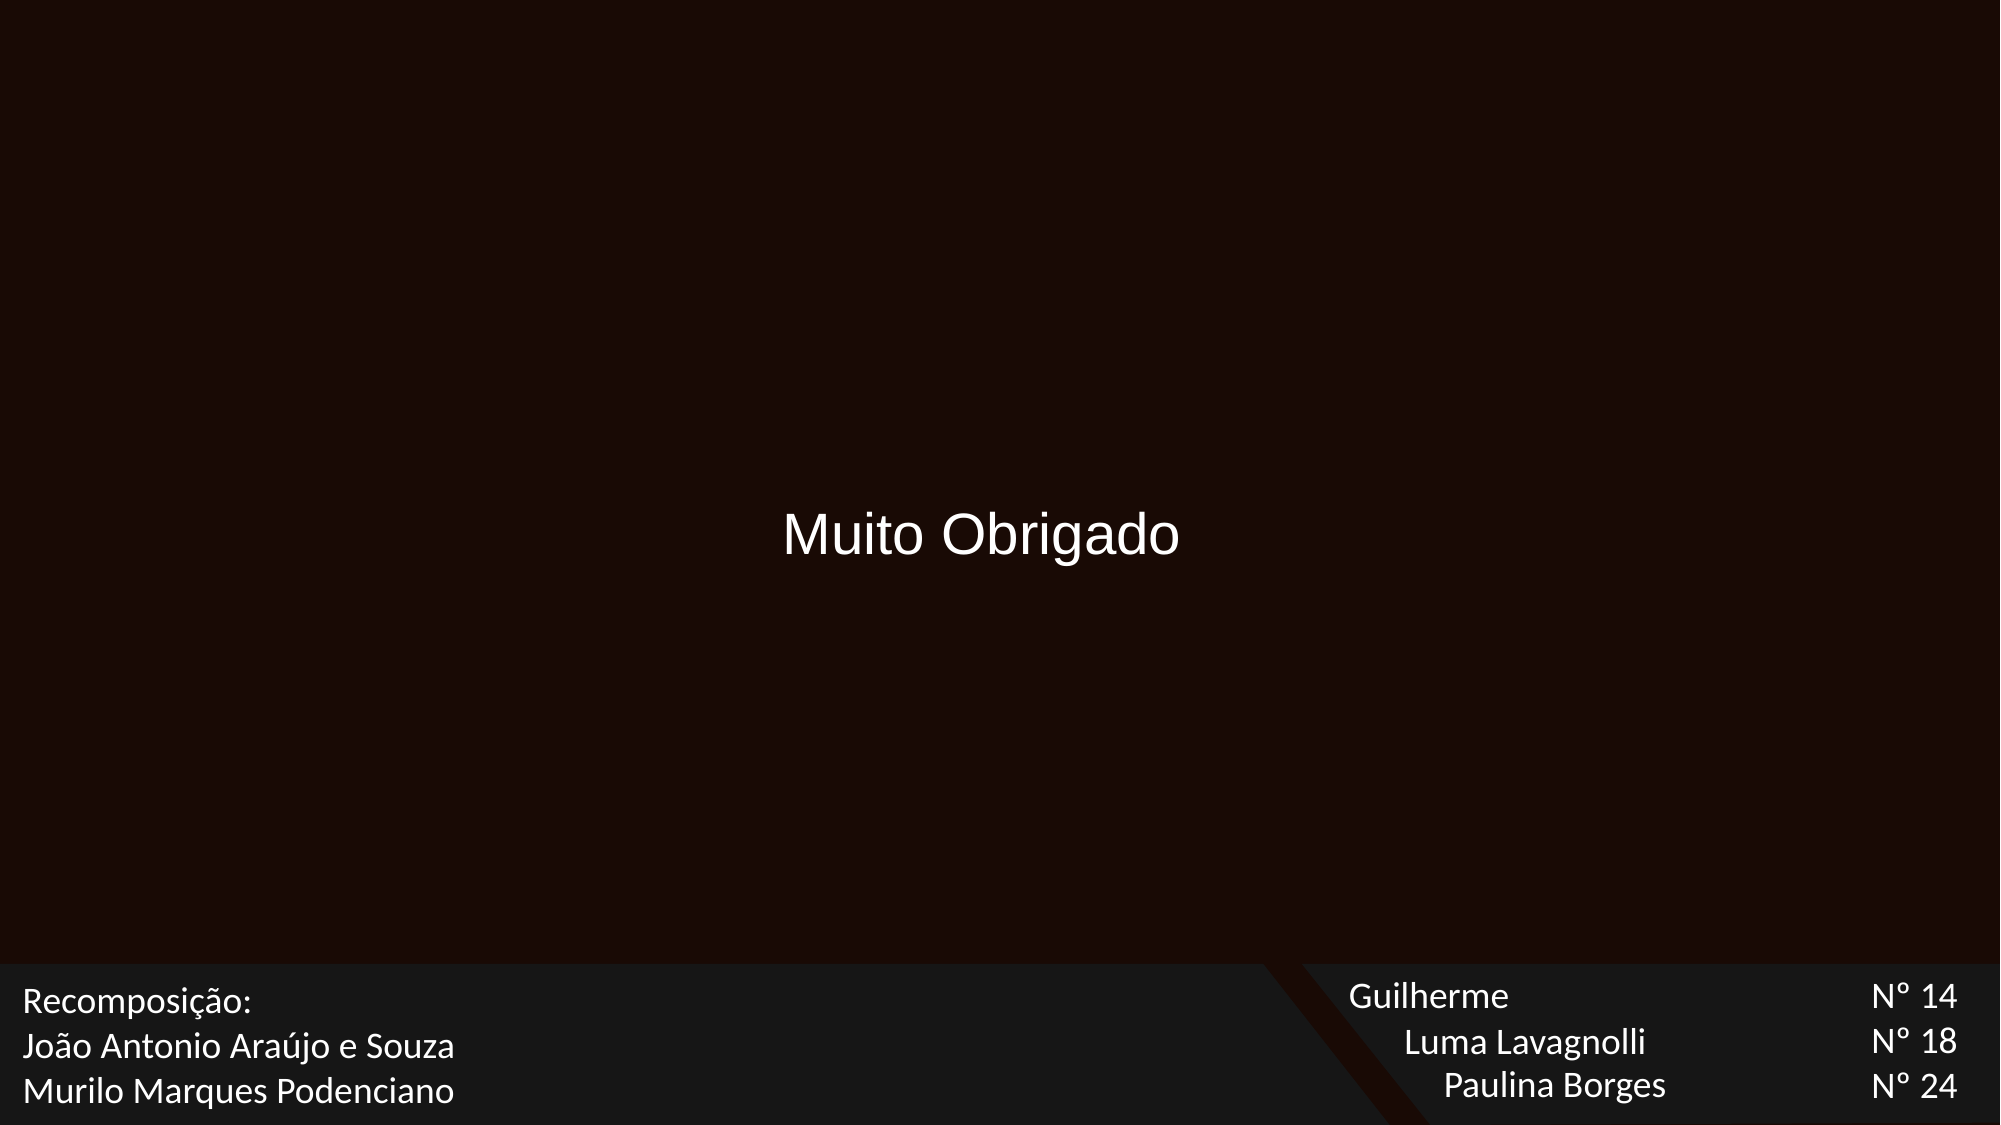

Muito Obrigado

Guilherme
Nº 14
Nº 18
Nº 24

Luma Lavagnolli
Paulina Borges
Recomposição:
João Antonio Araújo e Souza
Murilo Marques Podenciano